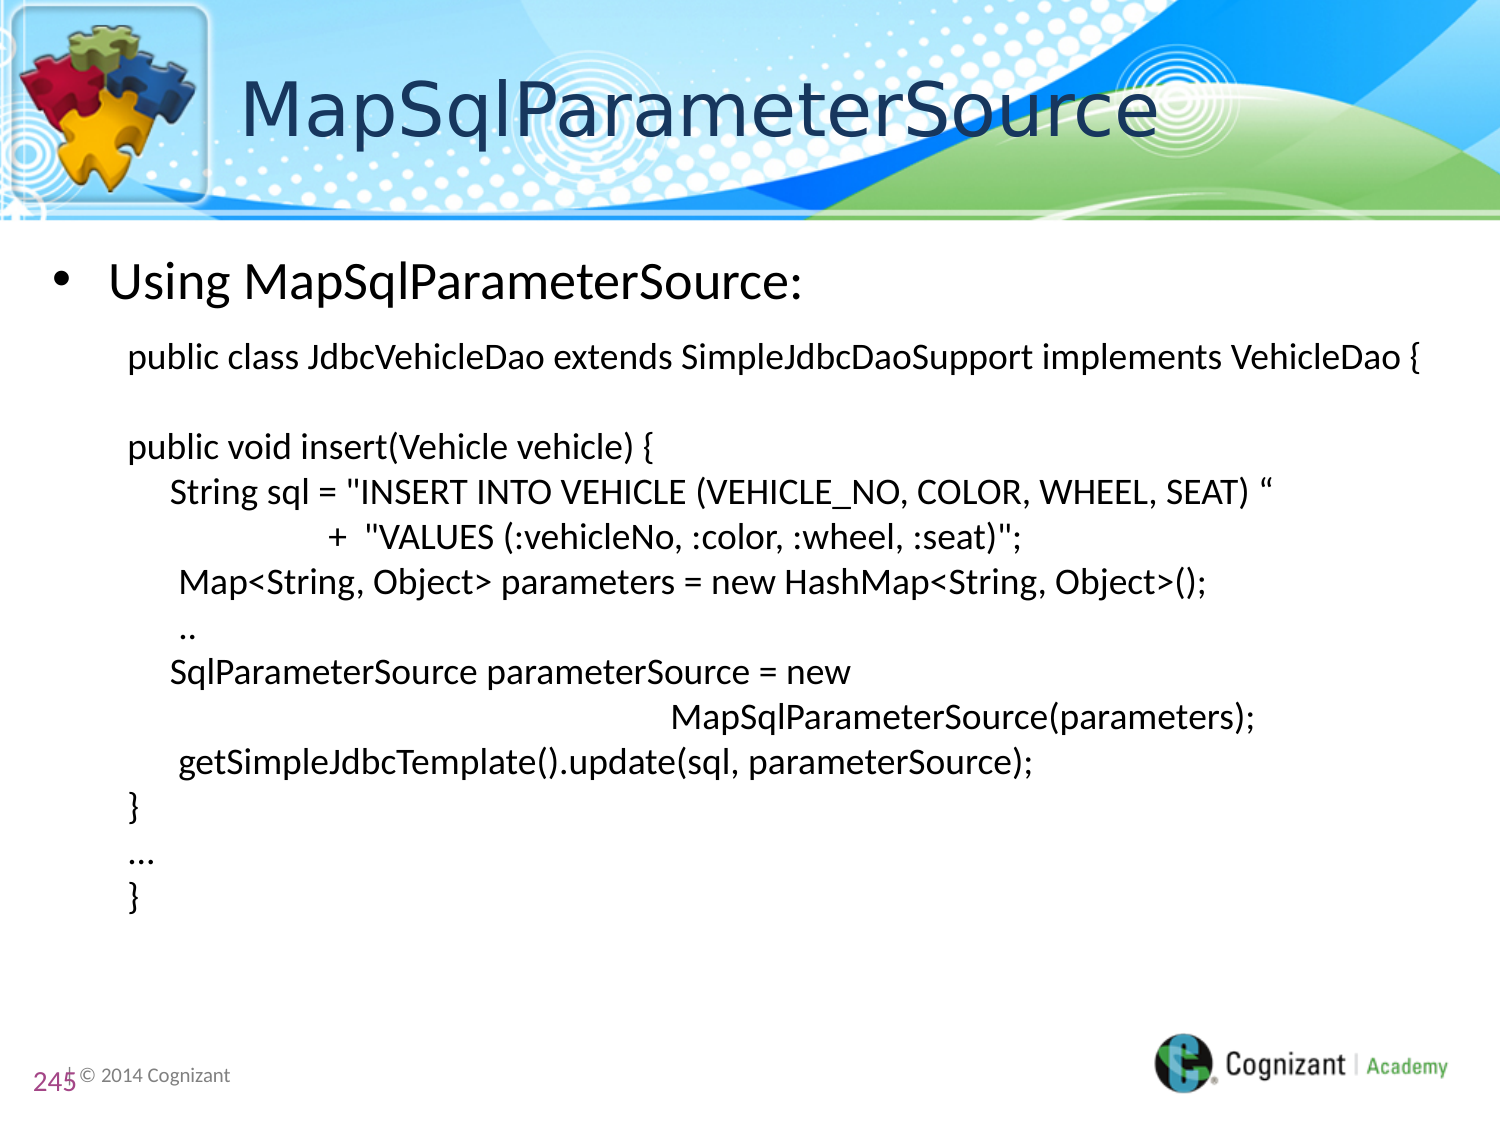

# MapSqlParameterSource
Using MapSqlParameterSource:

public class JdbcVehicleDao extends SimpleJdbcDaoSupport implements VehicleDao {

public void insert(Vehicle vehicle) {
     String sql = "INSERT INTO VEHICLE (VEHICLE_NO, COLOR, WHEEL, SEAT) “
 	      +  "VALUES (:vehicleNo, :color, :wheel, :seat)";
      Map<String, Object> parameters = new HashMap<String, Object>();
      ..
     SqlParameterSource parameterSource = new                                                       					           MapSqlParameterSource(parameters);
      getSimpleJdbcTemplate().update(sql, parameterSource);
}
...
}
245